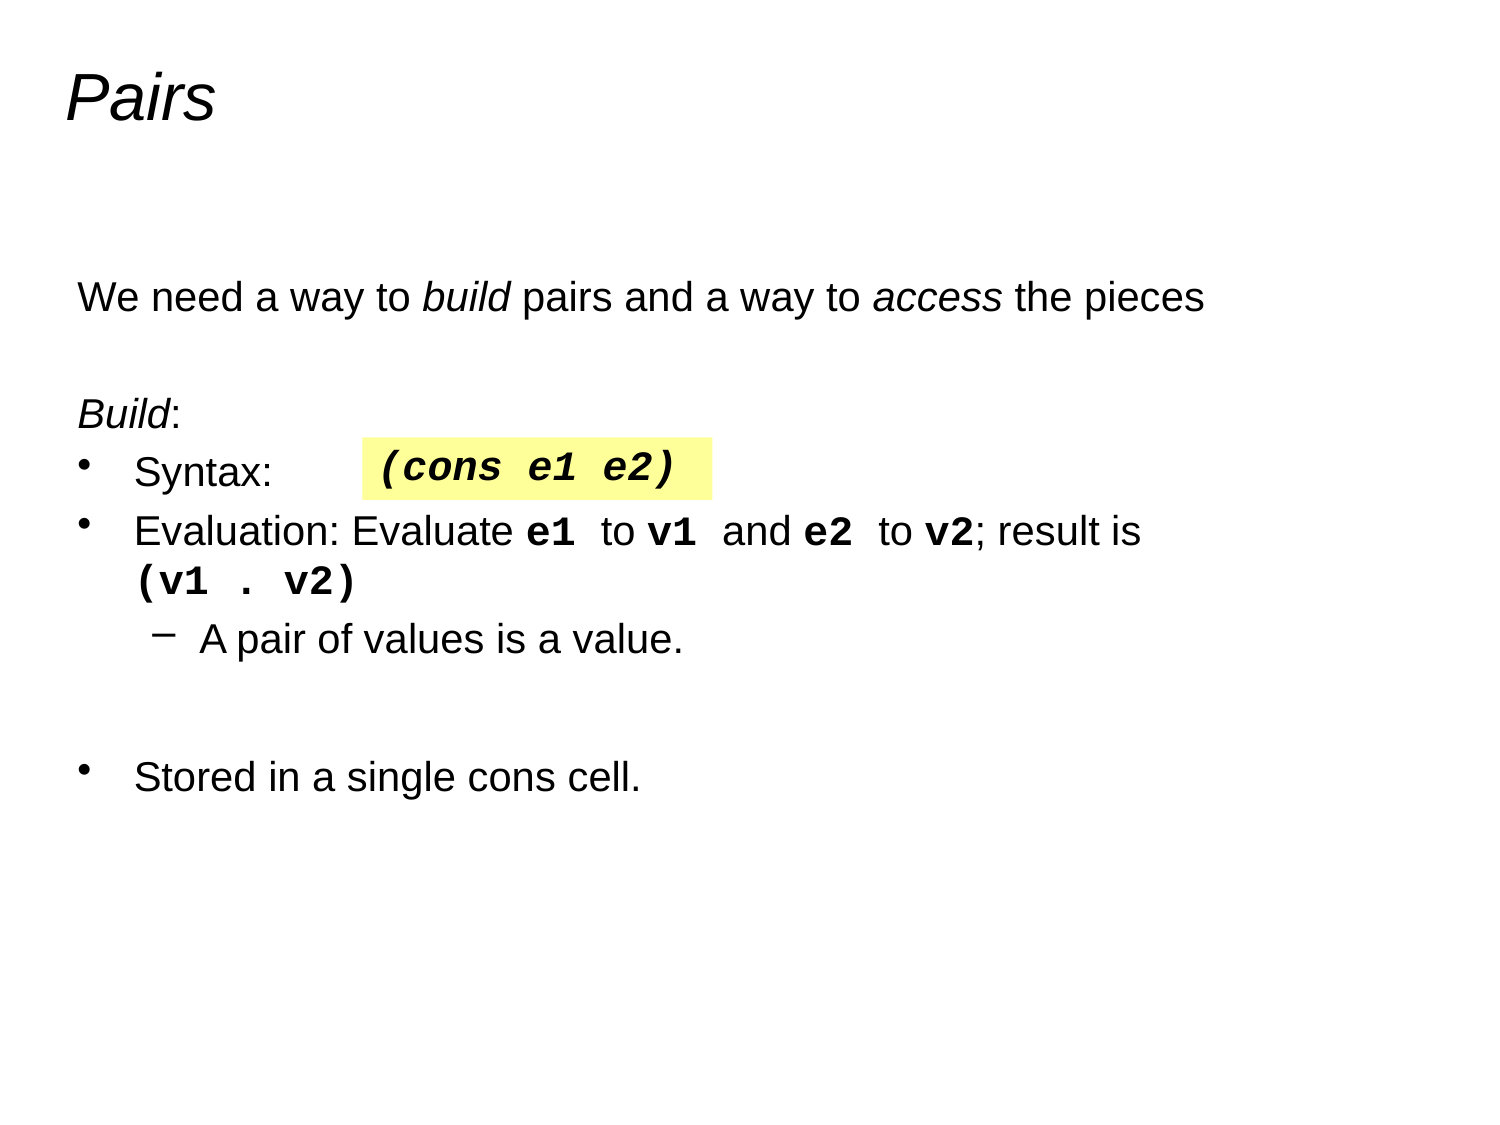

# Pairs
We need a way to build pairs and a way to access the pieces

Build:
Syntax:
Evaluation: Evaluate e1 to v1 and e2 to v2; result is
(v1 . v2)
A pair of values is a value.

Stored in a single cons cell.
(cons e1 e2)